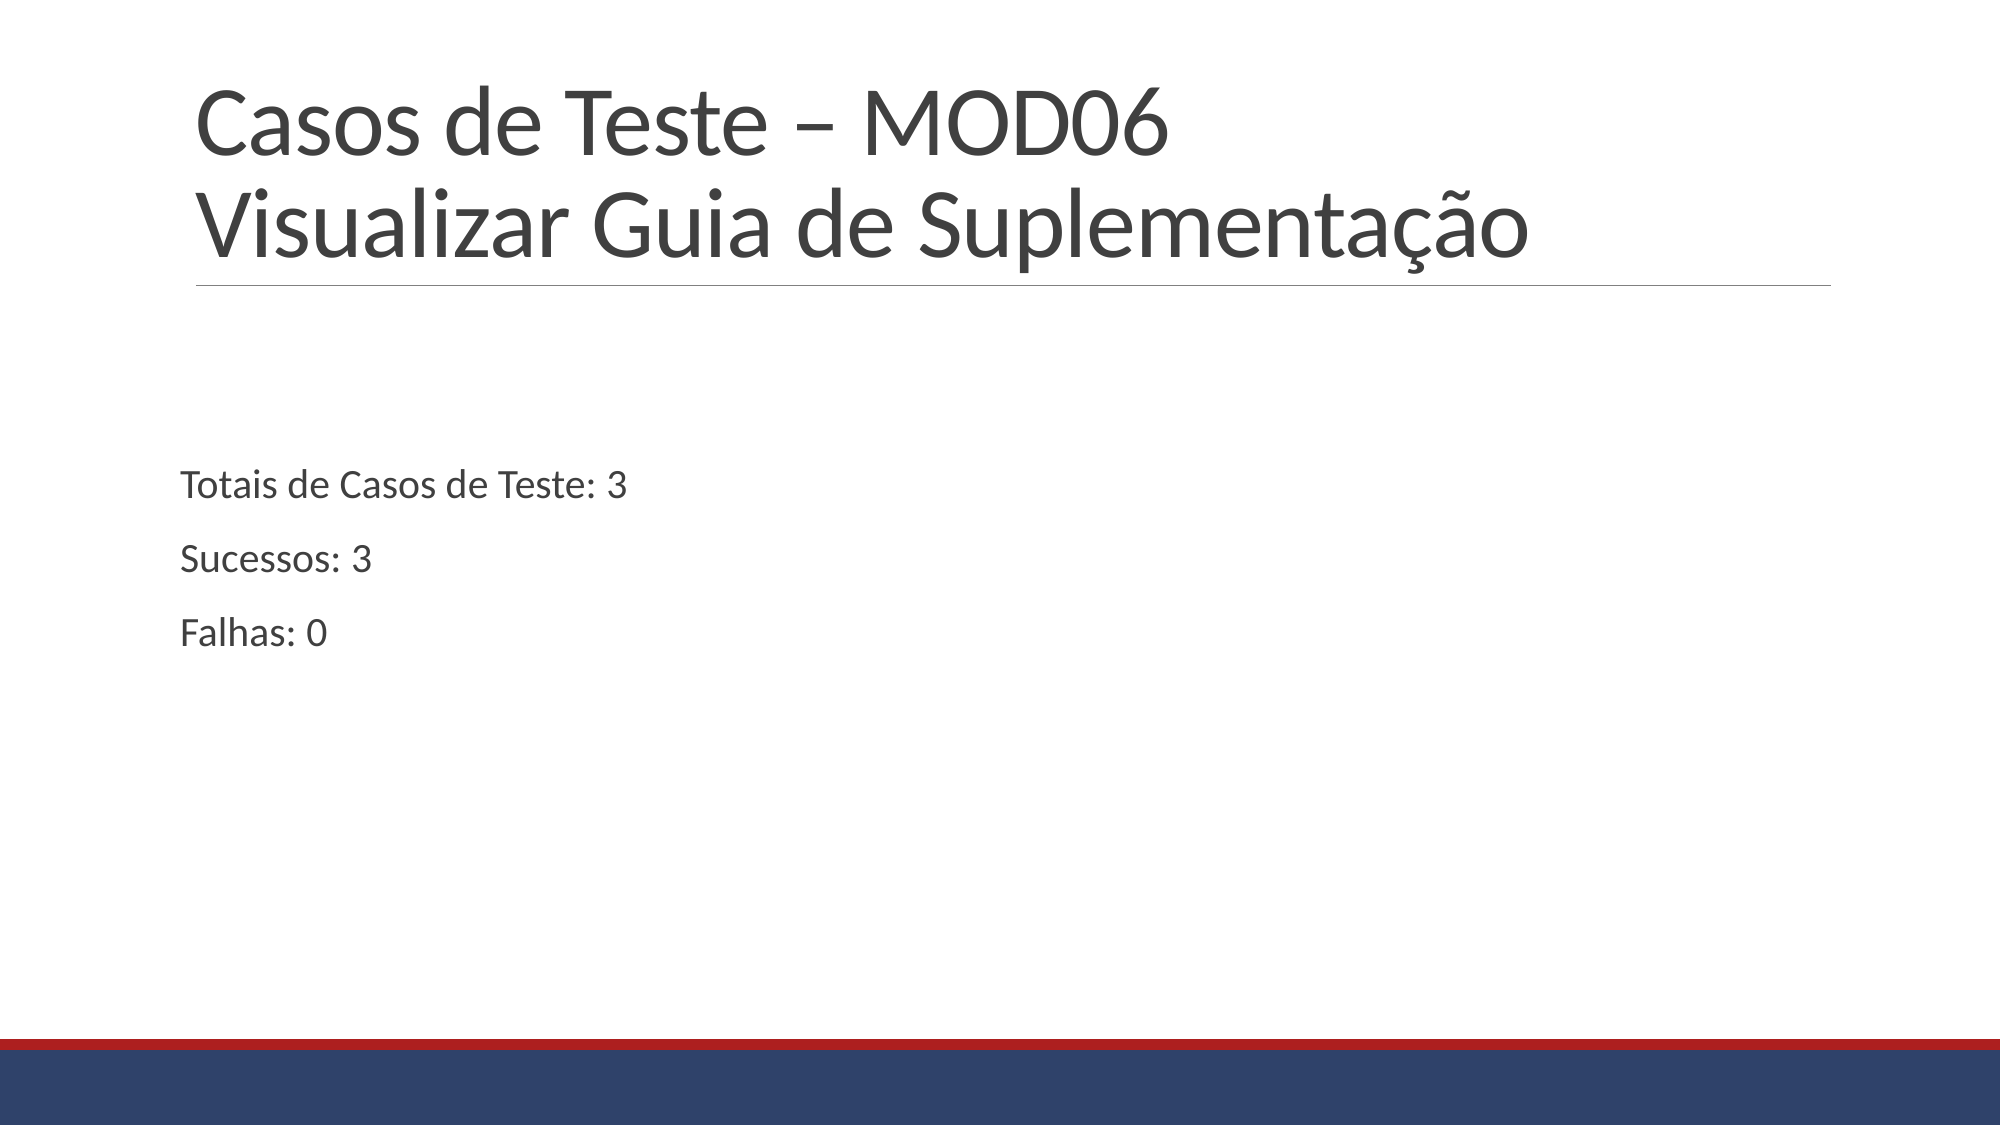

# Casos de Teste – MOD06 Visualizar Guia de Suplementação
Totais de Casos de Teste: 3
Sucessos: 3
Falhas: 0